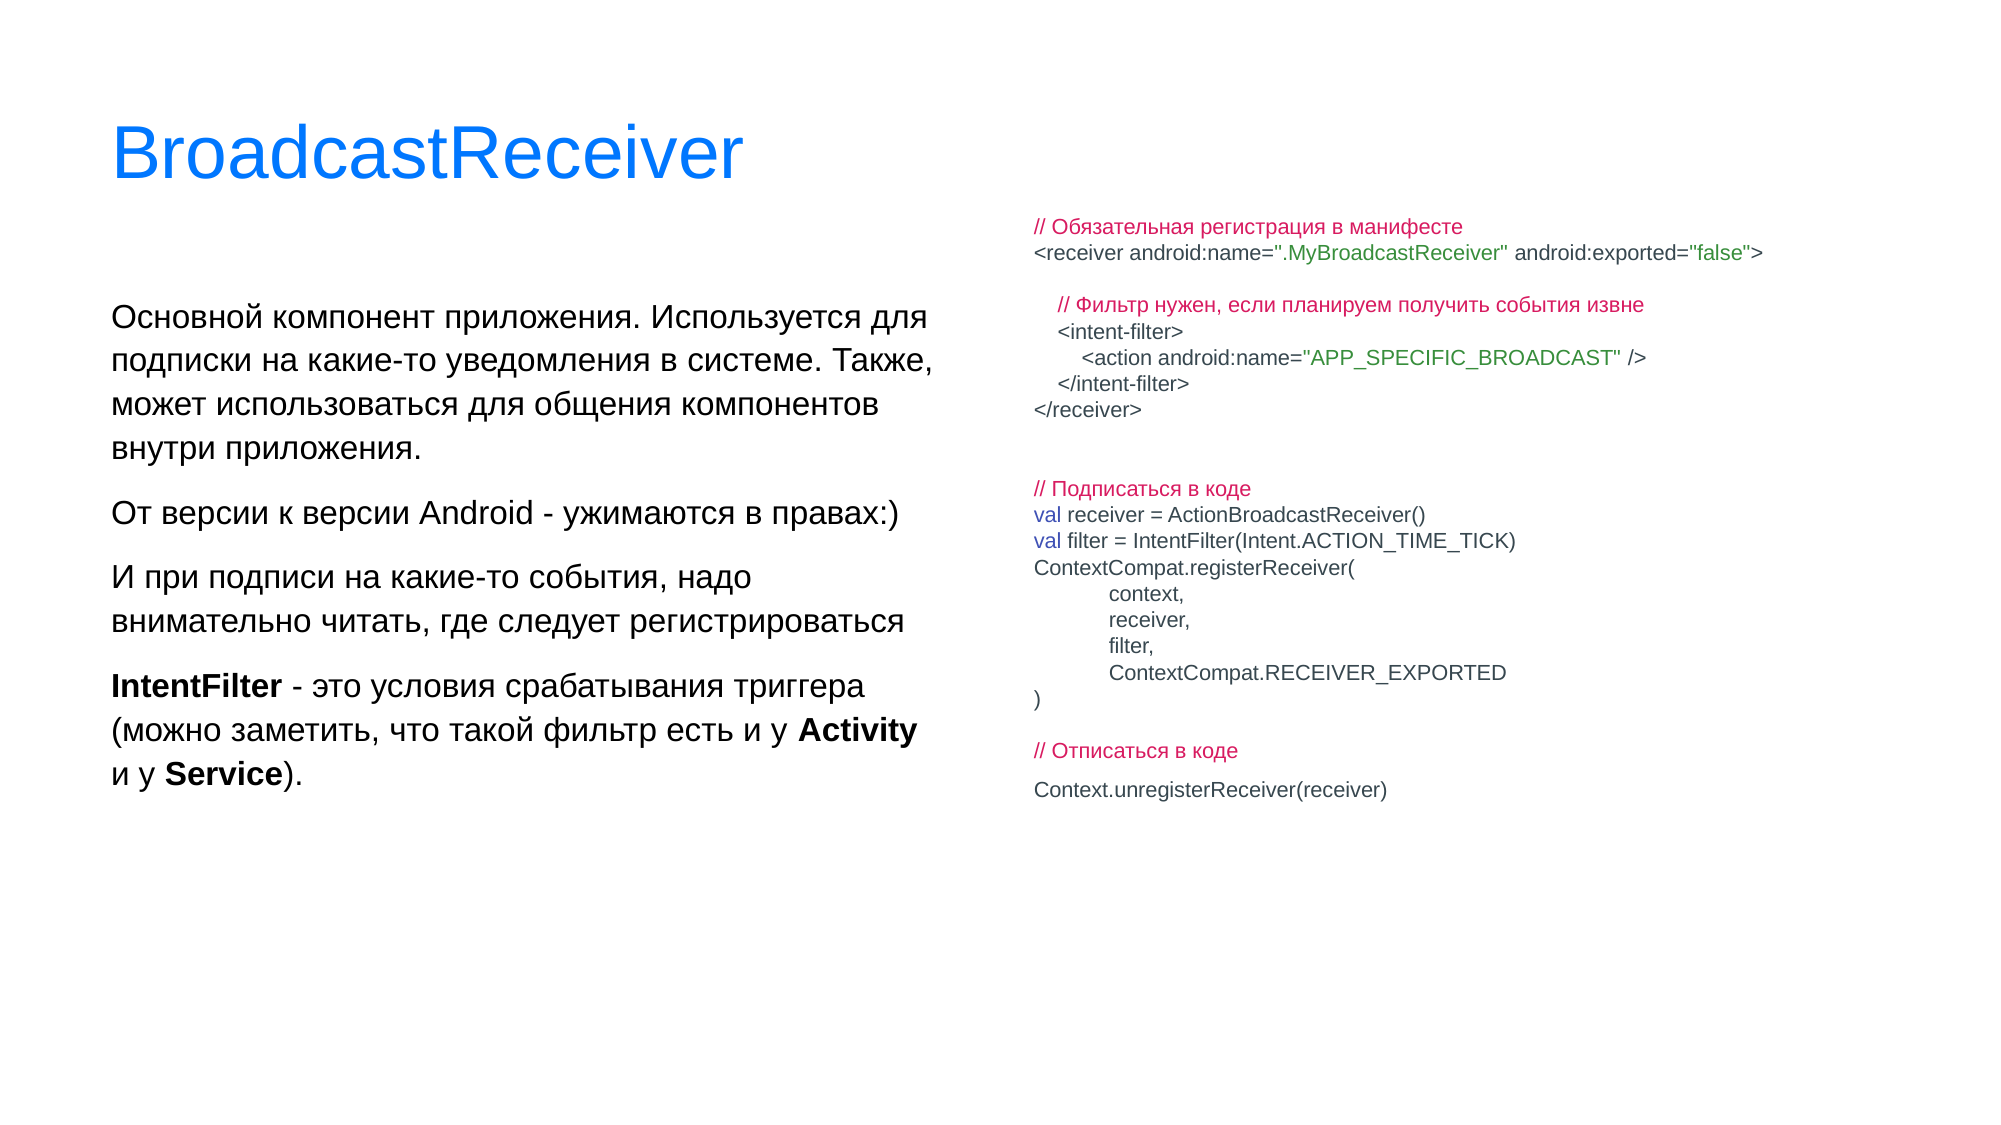

# BroadcastReceiver
// Обязательная регистрация в манифесте
<receiver android:name=".MyBroadcastReceiver" android:exported="false">

    // Фильтр нужен, если планируем получить события извне
    <intent-filter>
        <action android:name="APP_SPECIFIC_BROADCAST" />
    </intent-filter>
</receiver>

// Подписаться в коде
val receiver = ActionBroadcastReceiver()
val filter = IntentFilter(Intent.ACTION_TIME_TICK)
ContextCompat.registerReceiver(
context,
receiver,
filter,
ContextCompat.RECEIVER_EXPORTED
)

// Отписаться в коде
Context.unregisterReceiver(receiver)
Основной компонент приложения. Используется для подписки на какие-то уведомления в системе. Также, может использоваться для общения компонентов внутри приложения.
От версии к версии Android - ужимаются в правах:)
И при подписи на какие-то события, надо внимательно читать, где следует регистрироваться
IntentFilter - это условия срабатывания триггера (можно заметить, что такой фильтр есть и у Activity и у Service).